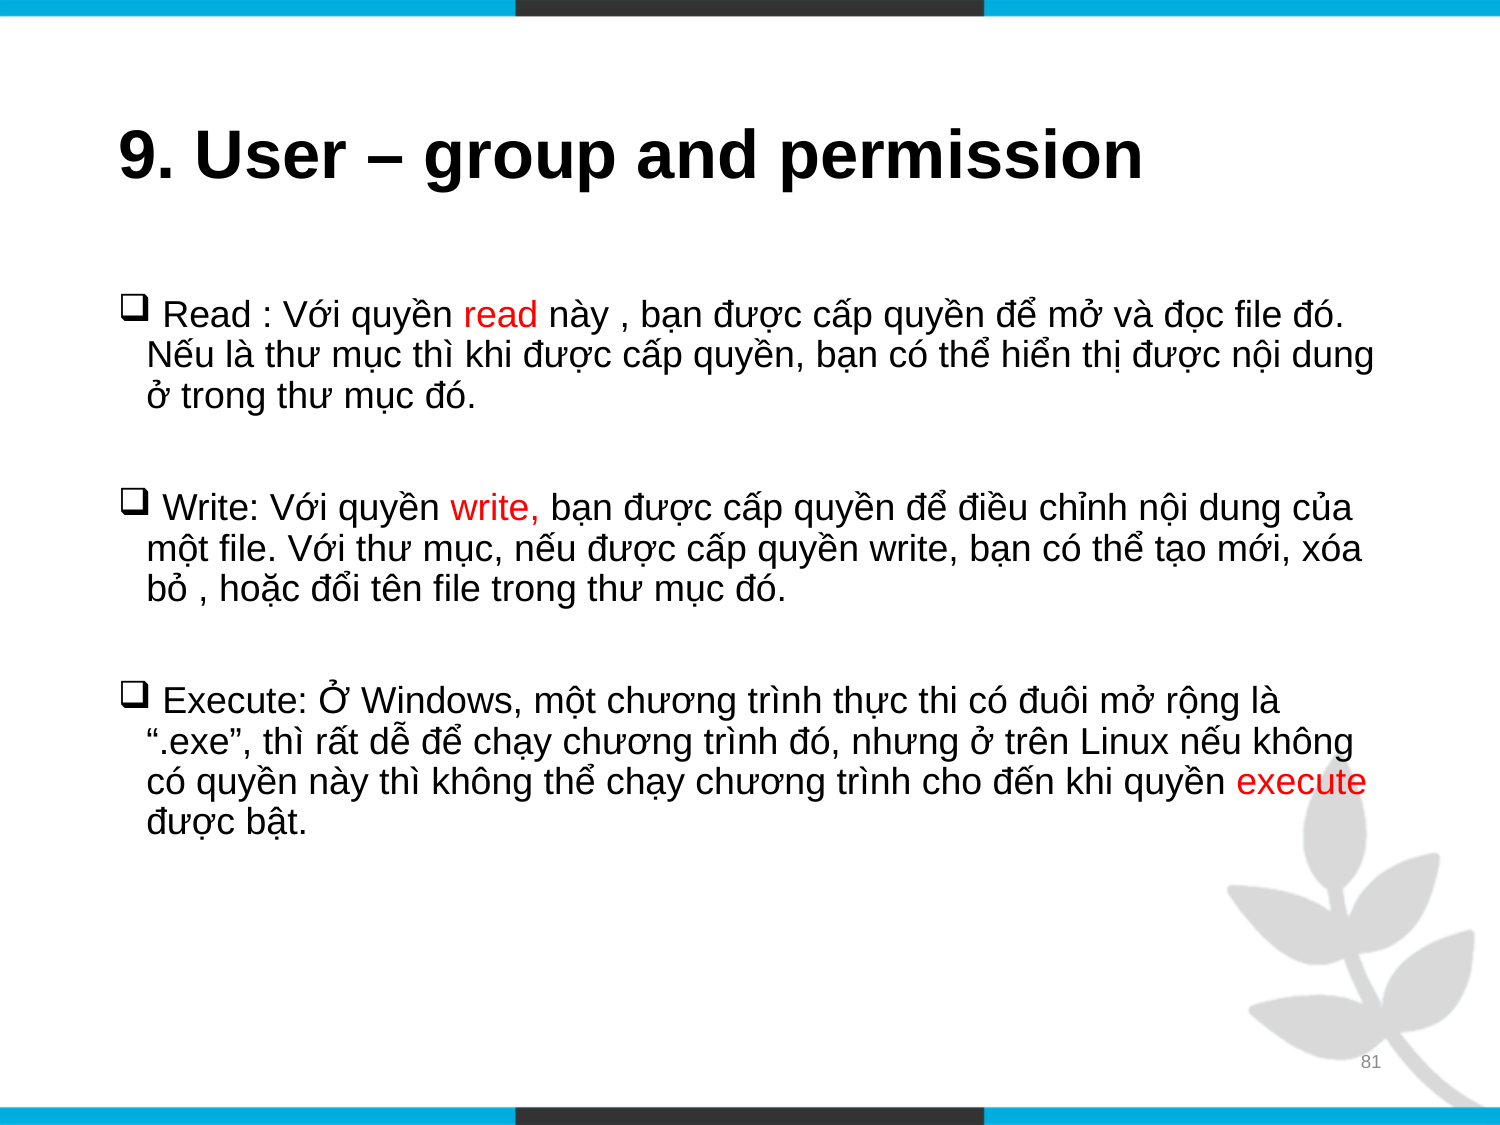

# 9. User – group and permission
 Read : Với quyền read này , bạn được cấp quyền để mở và đọc file đó. Nếu là thư mục thì khi được cấp quyền, bạn có thể hiển thị được nội dung ở trong thư mục đó.

 Write: Với quyền write, bạn được cấp quyền để điều chỉnh nội dung của một file. Với thư mục, nếu được cấp quyền write, bạn có thể tạo mới, xóa bỏ , hoặc đổi tên file trong thư mục đó.

 Execute: Ở Windows, một chương trình thực thi có đuôi mở rộng là “.exe”, thì rất dễ để chạy chương trình đó, nhưng ở trên Linux nếu không có quyền này thì không thể chạy chương trình cho đến khi quyền execute được bật.

81